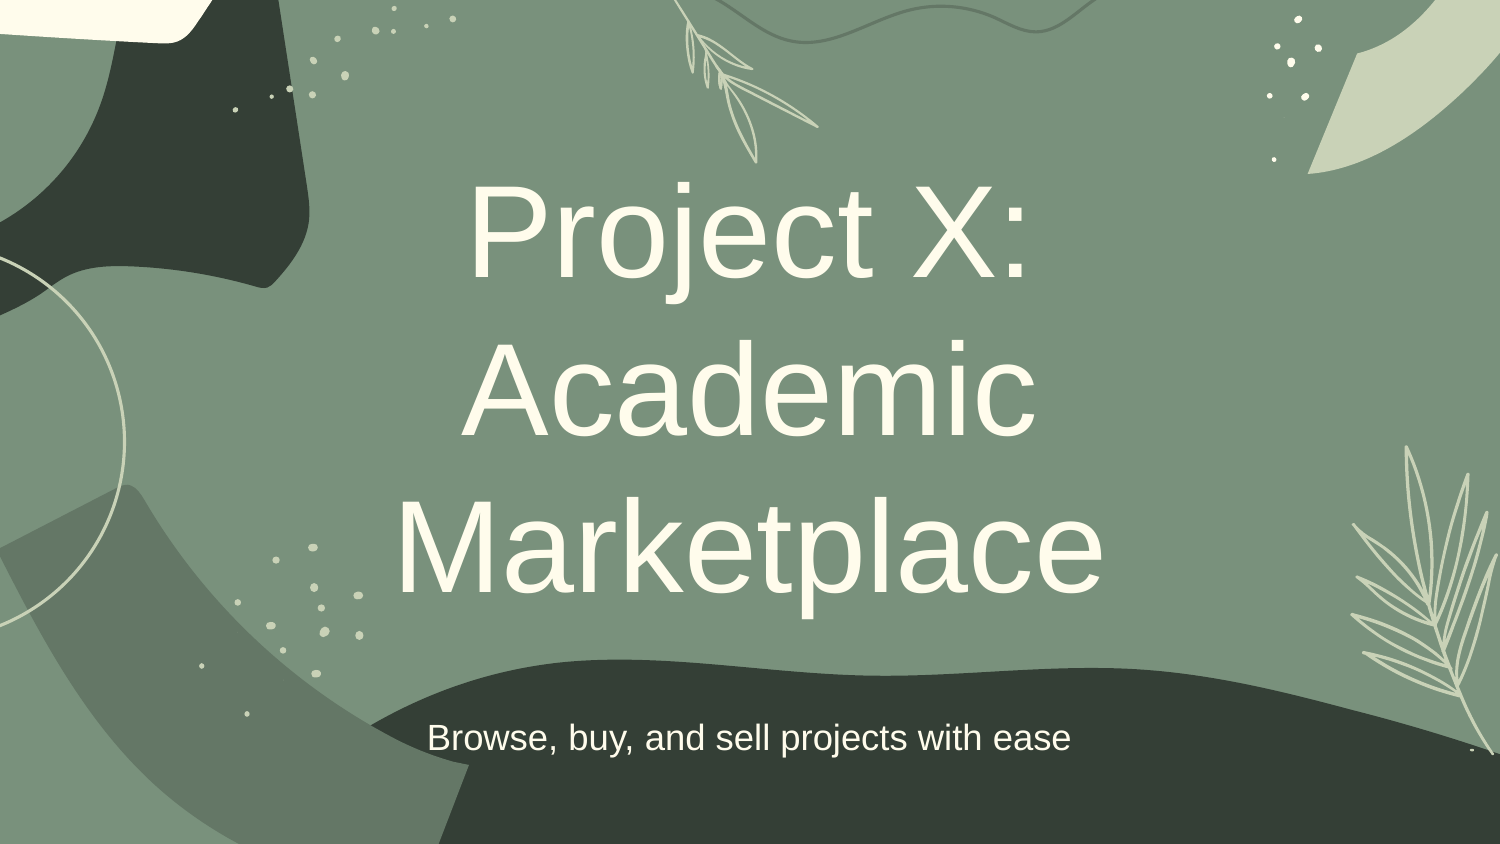

# Project X: Academic Marketplace
Browse, buy, and sell projects with ease